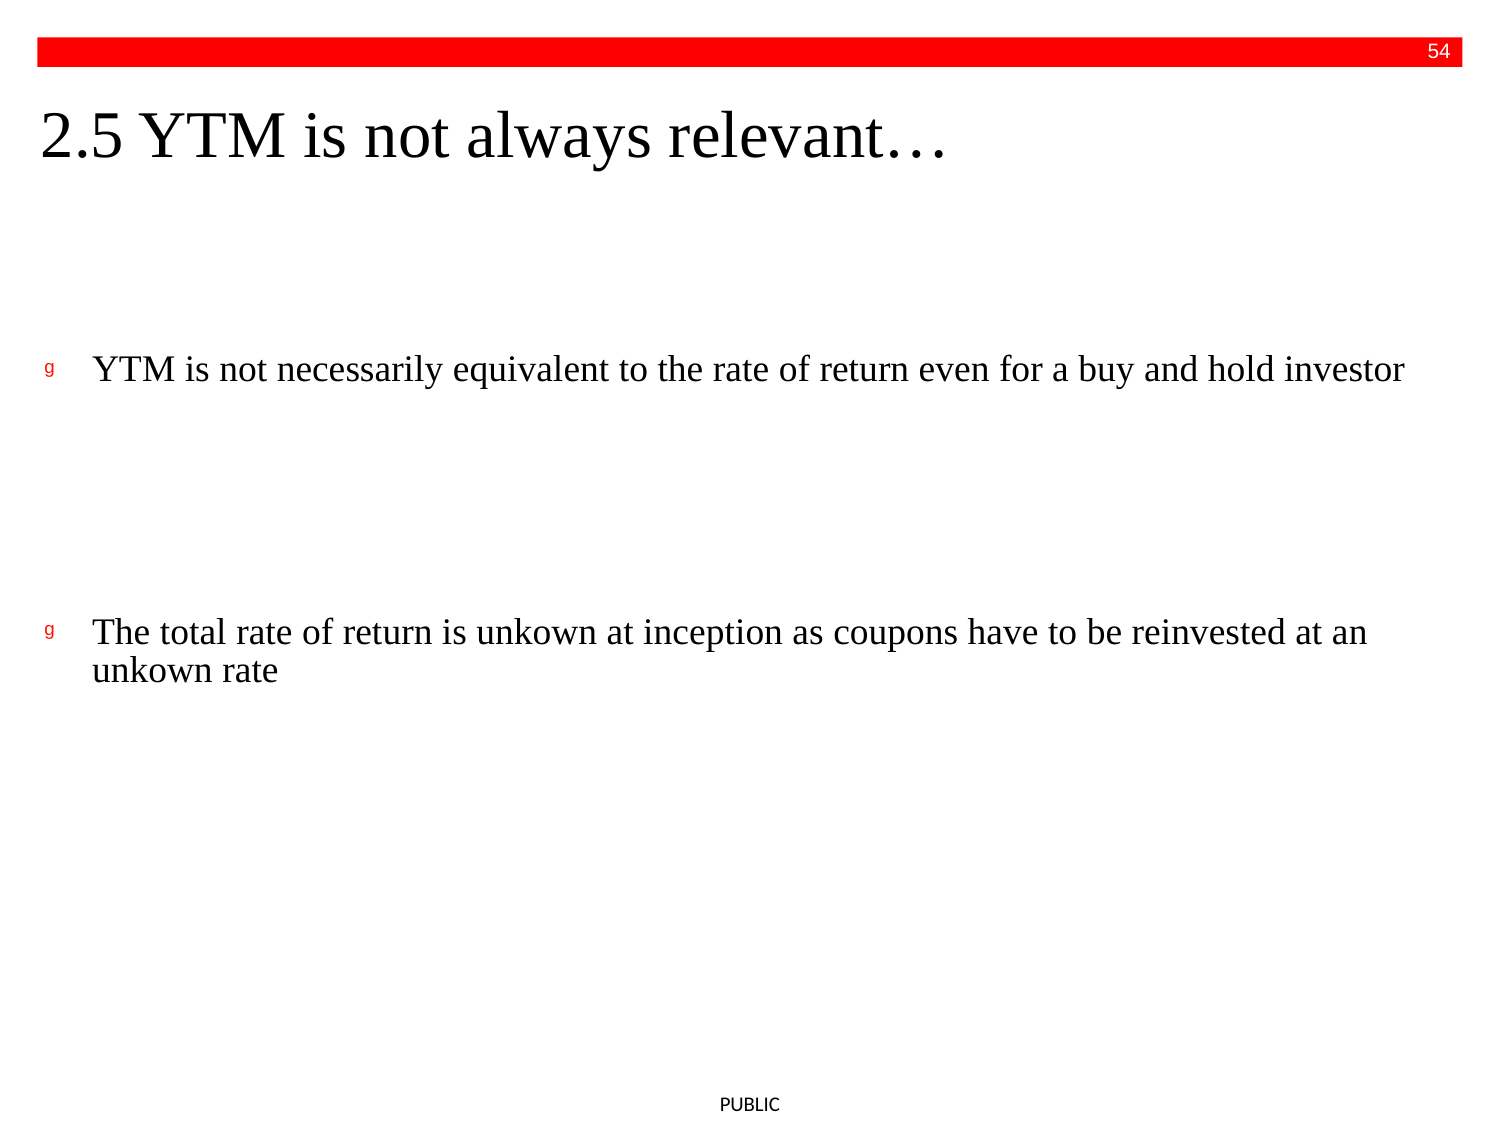

2.5 YTM is not always relevant…

YTM is not necessarily equivalent to the rate of return even for a buy and hold investor

The total rate of return is unkown at inception as coupons have to be reinvested at an unkown rate